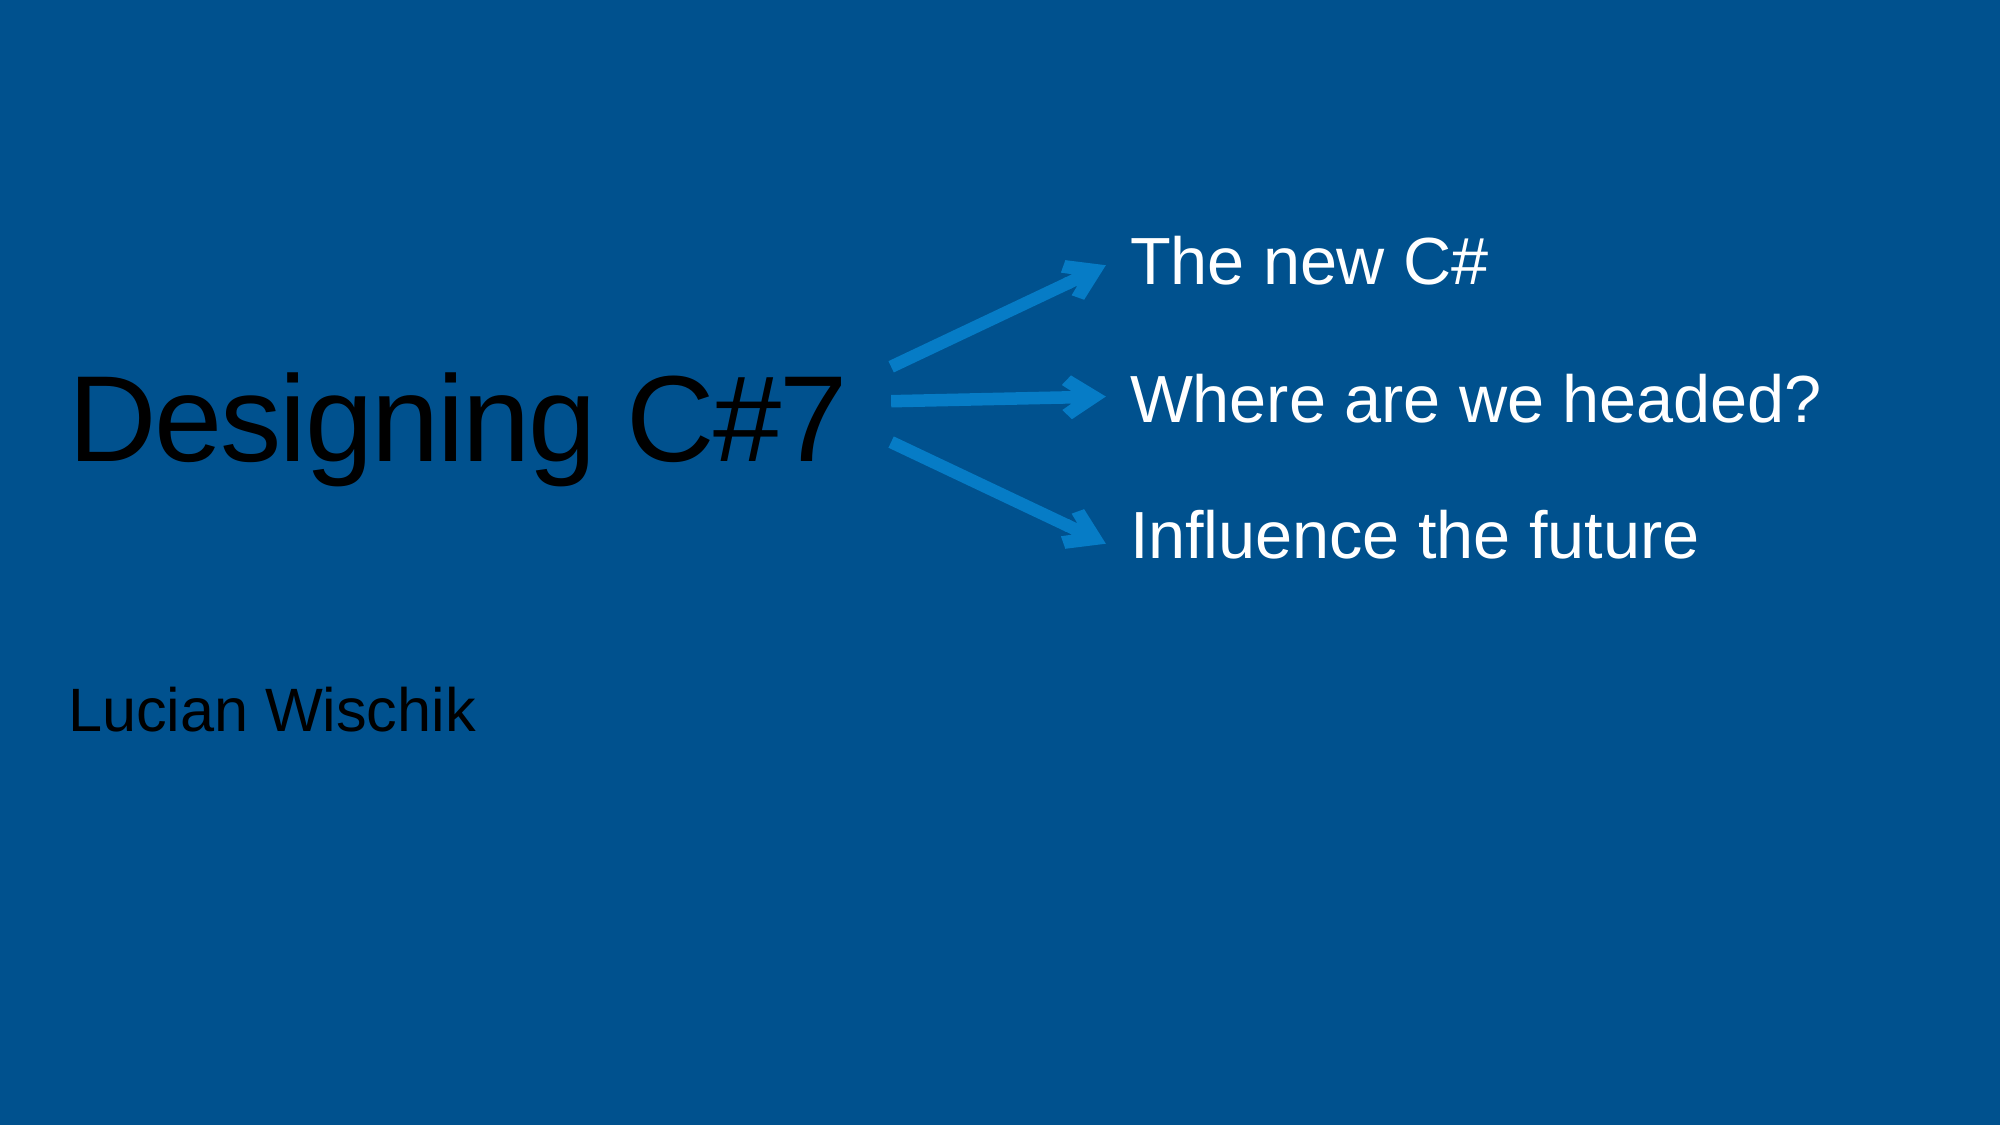

The new C#
# Designing C#7
Where are we headed?
Influence the future
Lucian Wischik